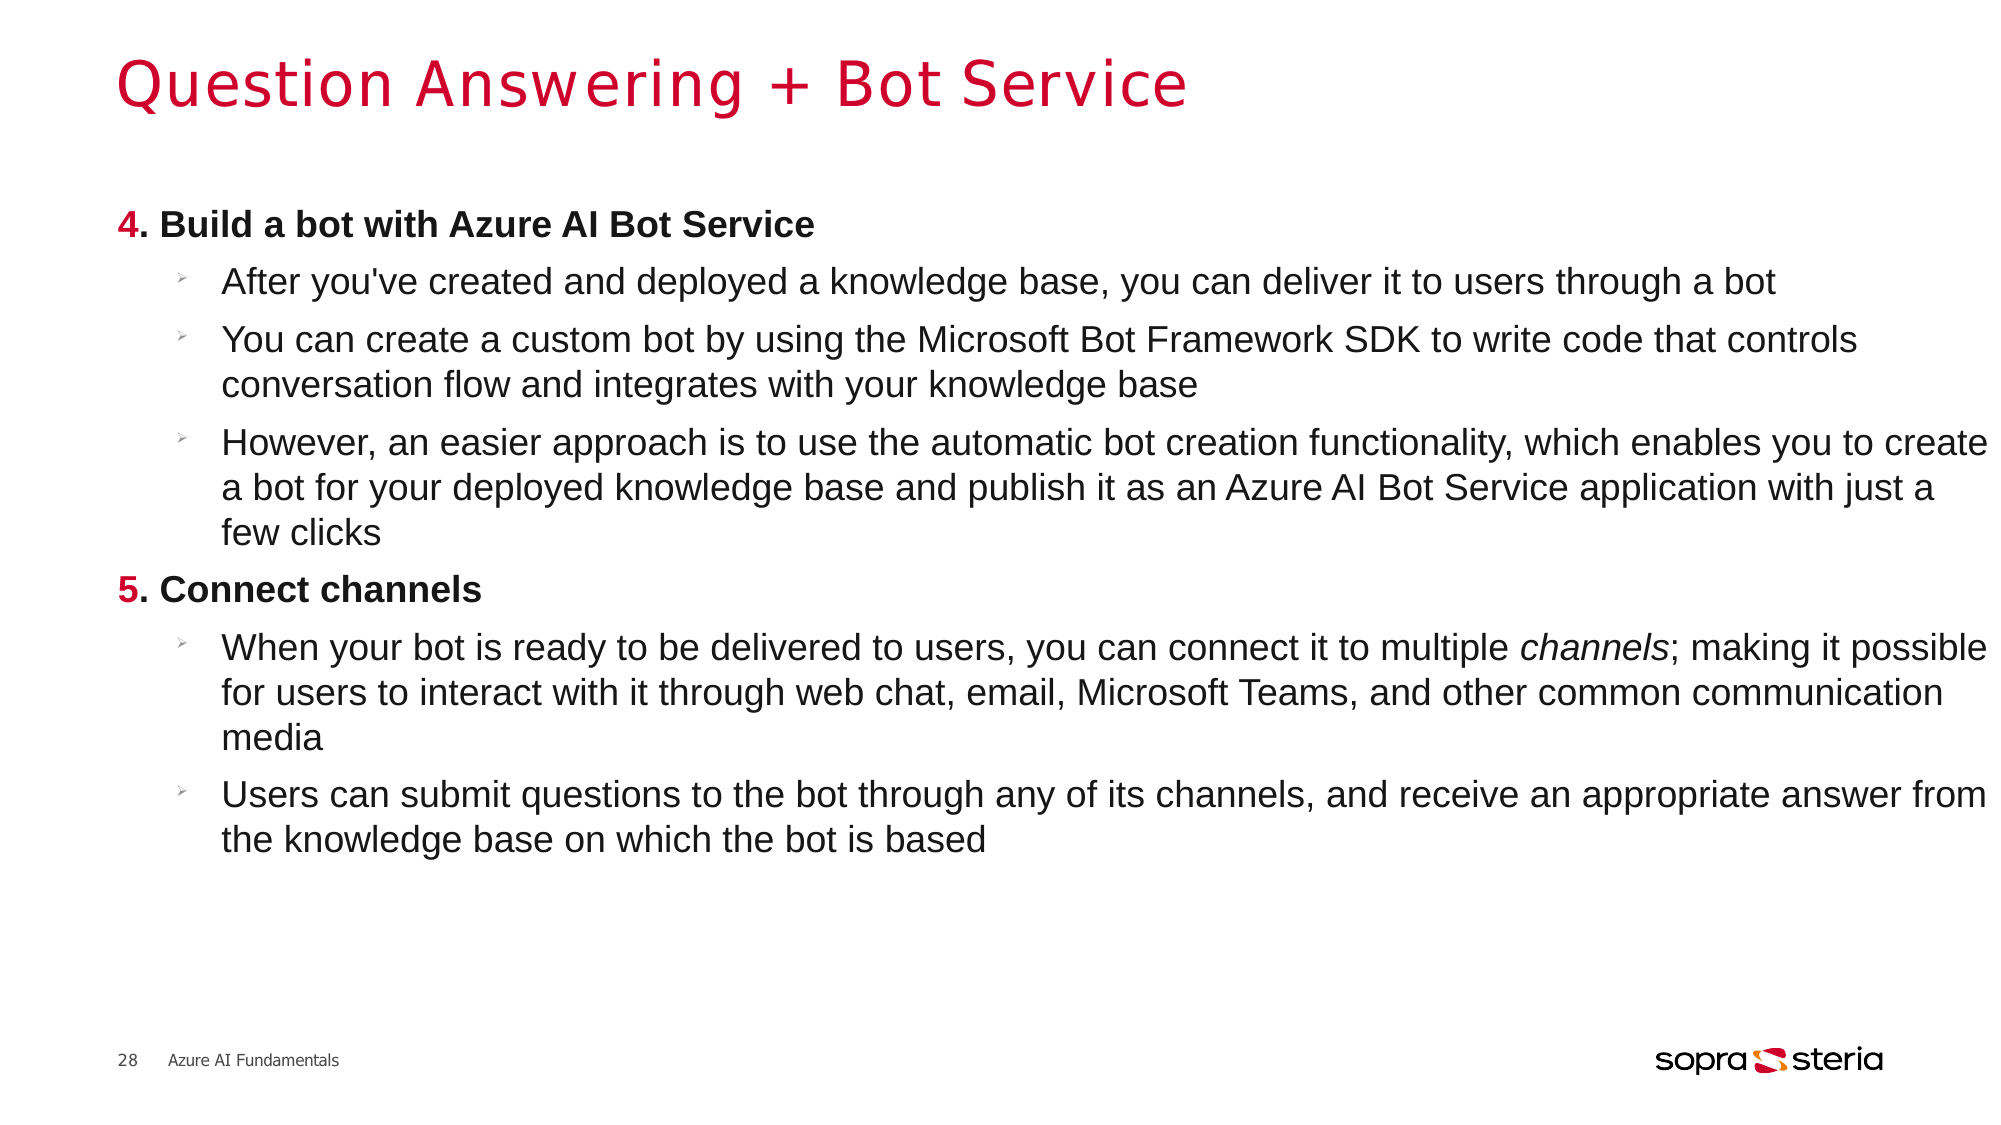

# Question Answering + Bot Service
4. Build a bot with Azure AI Bot Service
After you've created and deployed a knowledge base, you can deliver it to users through a bot
You can create a custom bot by using the Microsoft Bot Framework SDK to write code that controls conversation flow and integrates with your knowledge base
However, an easier approach is to use the automatic bot creation functionality, which enables you to create a bot for your deployed knowledge base and publish it as an Azure AI Bot Service application with just a few clicks
5. Connect channels
When your bot is ready to be delivered to users, you can connect it to multiple channels; making it possible for users to interact with it through web chat, email, Microsoft Teams, and other common communication media
Users can submit questions to the bot through any of its channels, and receive an appropriate answer from the knowledge base on which the bot is based

28
Azure AI Fundamentals